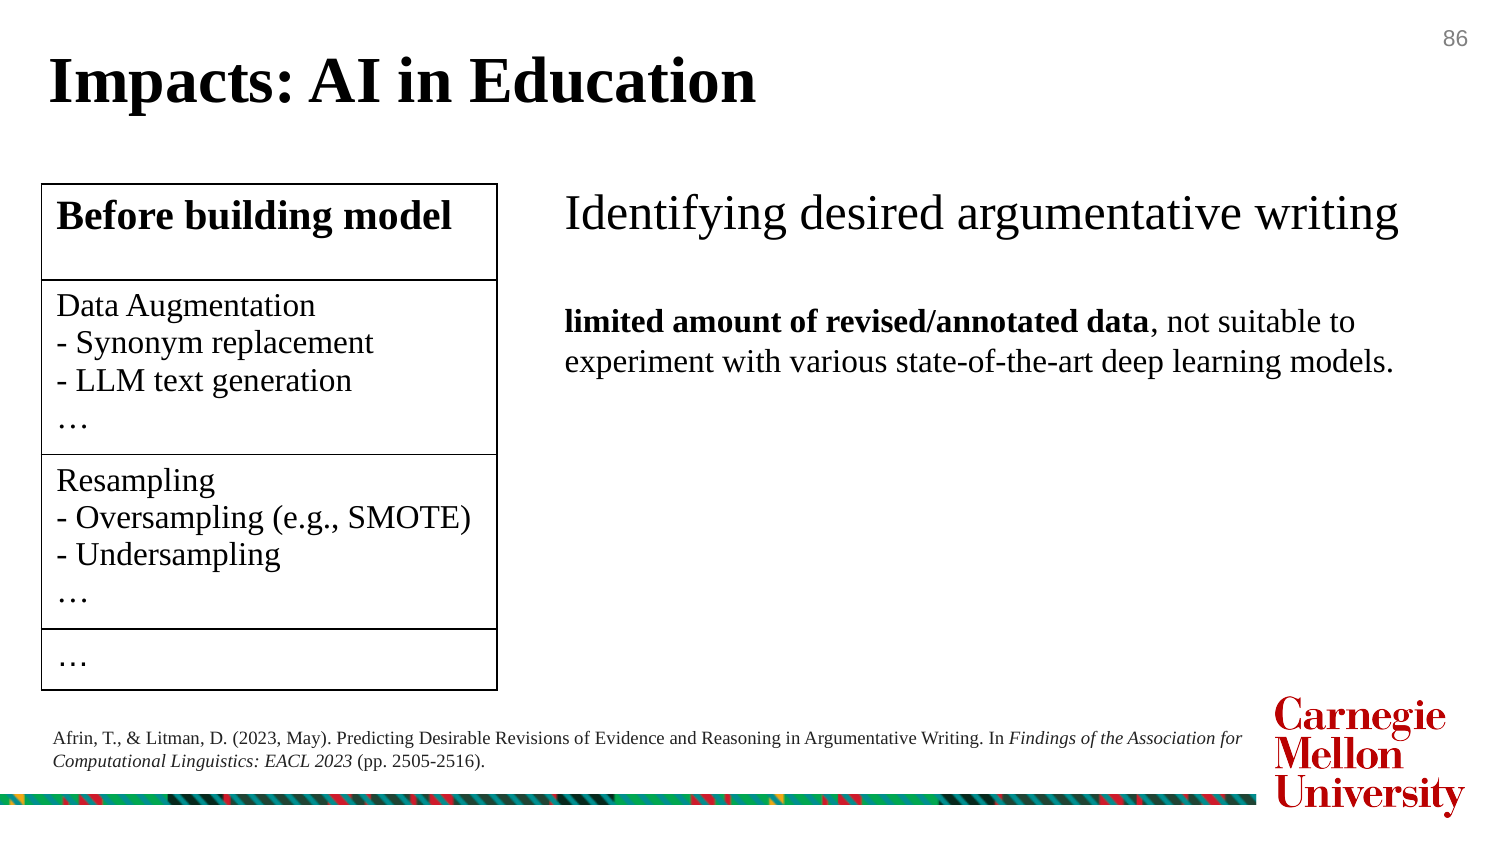

86
Impacts: AI in Education
Identifying desired argumentative writing

limited amount of revised/annotated data, not suitable to experiment with various state-of-the-art deep learning models.
| Before building model |
| --- |
| Data Augmentation - Synonym replacement - LLM text generation … |
| Resampling - Oversampling (e.g., SMOTE) - Undersampling … |
| … |
Afrin, T., & Litman, D. (2023, May). Predicting Desirable Revisions of Evidence and Reasoning in Argumentative Writing. In Findings of the Association for Computational Linguistics: EACL 2023 (pp. 2505-2516).